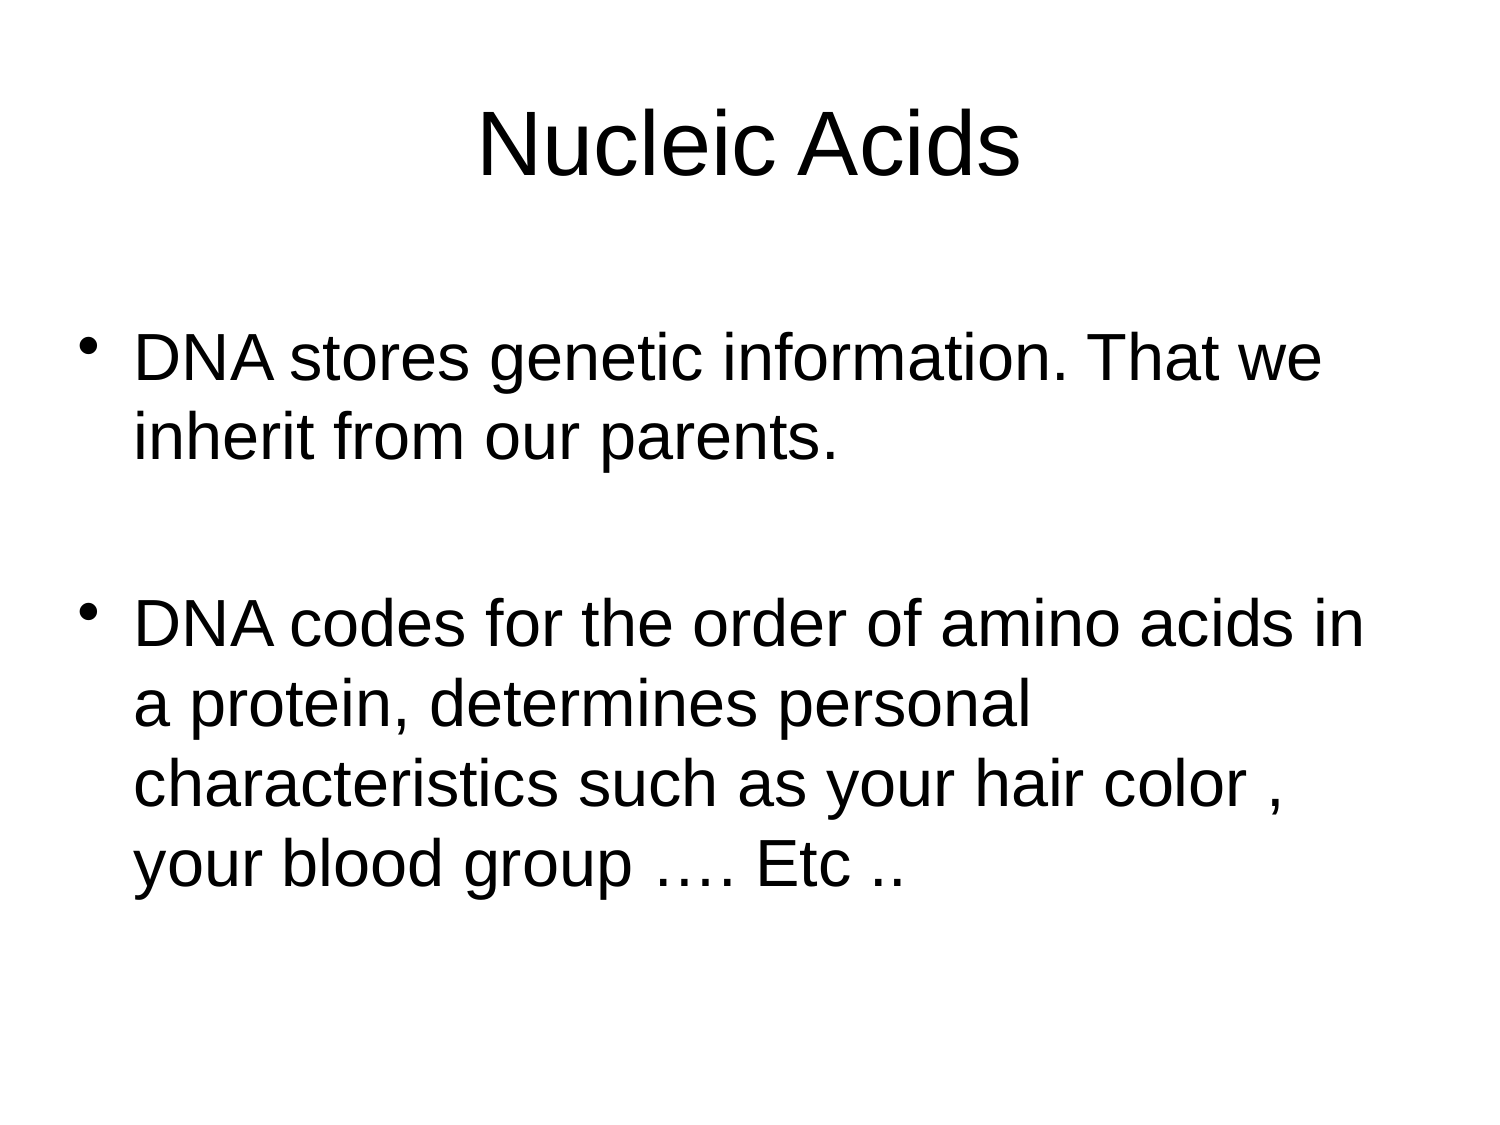

# Nucleic Acids

DNA stores genetic information. That we inherit from our parents.

DNA codes for the order of amino acids in a protein, determines personal characteristics such as your hair color , your blood group …. Etc ..